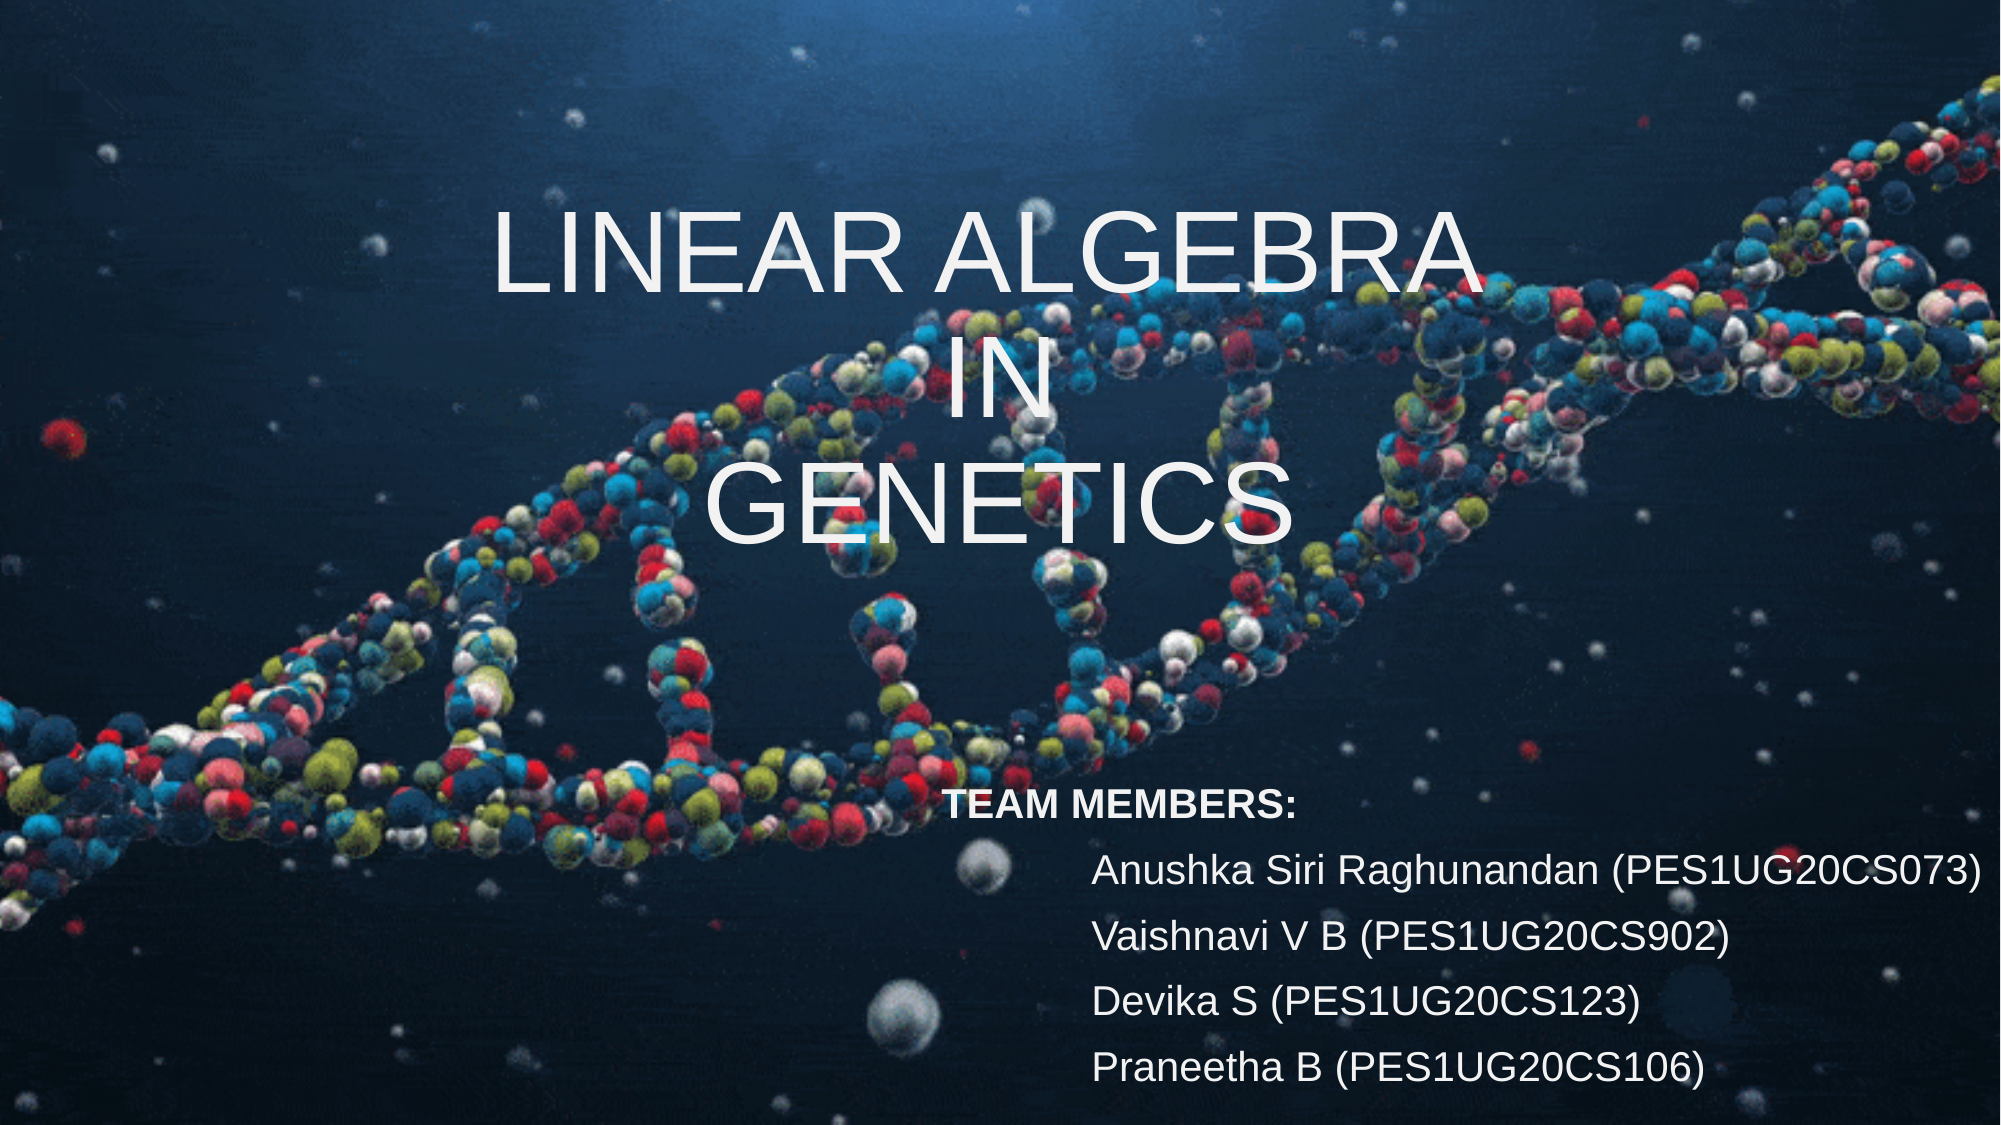

# LINEAR ALGEBRA IN GENETICS
TEAM MEMBERS:
	Anushka Siri Raghunandan (PES1UG20CS073)
	Vaishnavi V B (PES1UG20CS902)
	Devika S (PES1UG20CS123)
	Praneetha B (PES1UG20CS106)